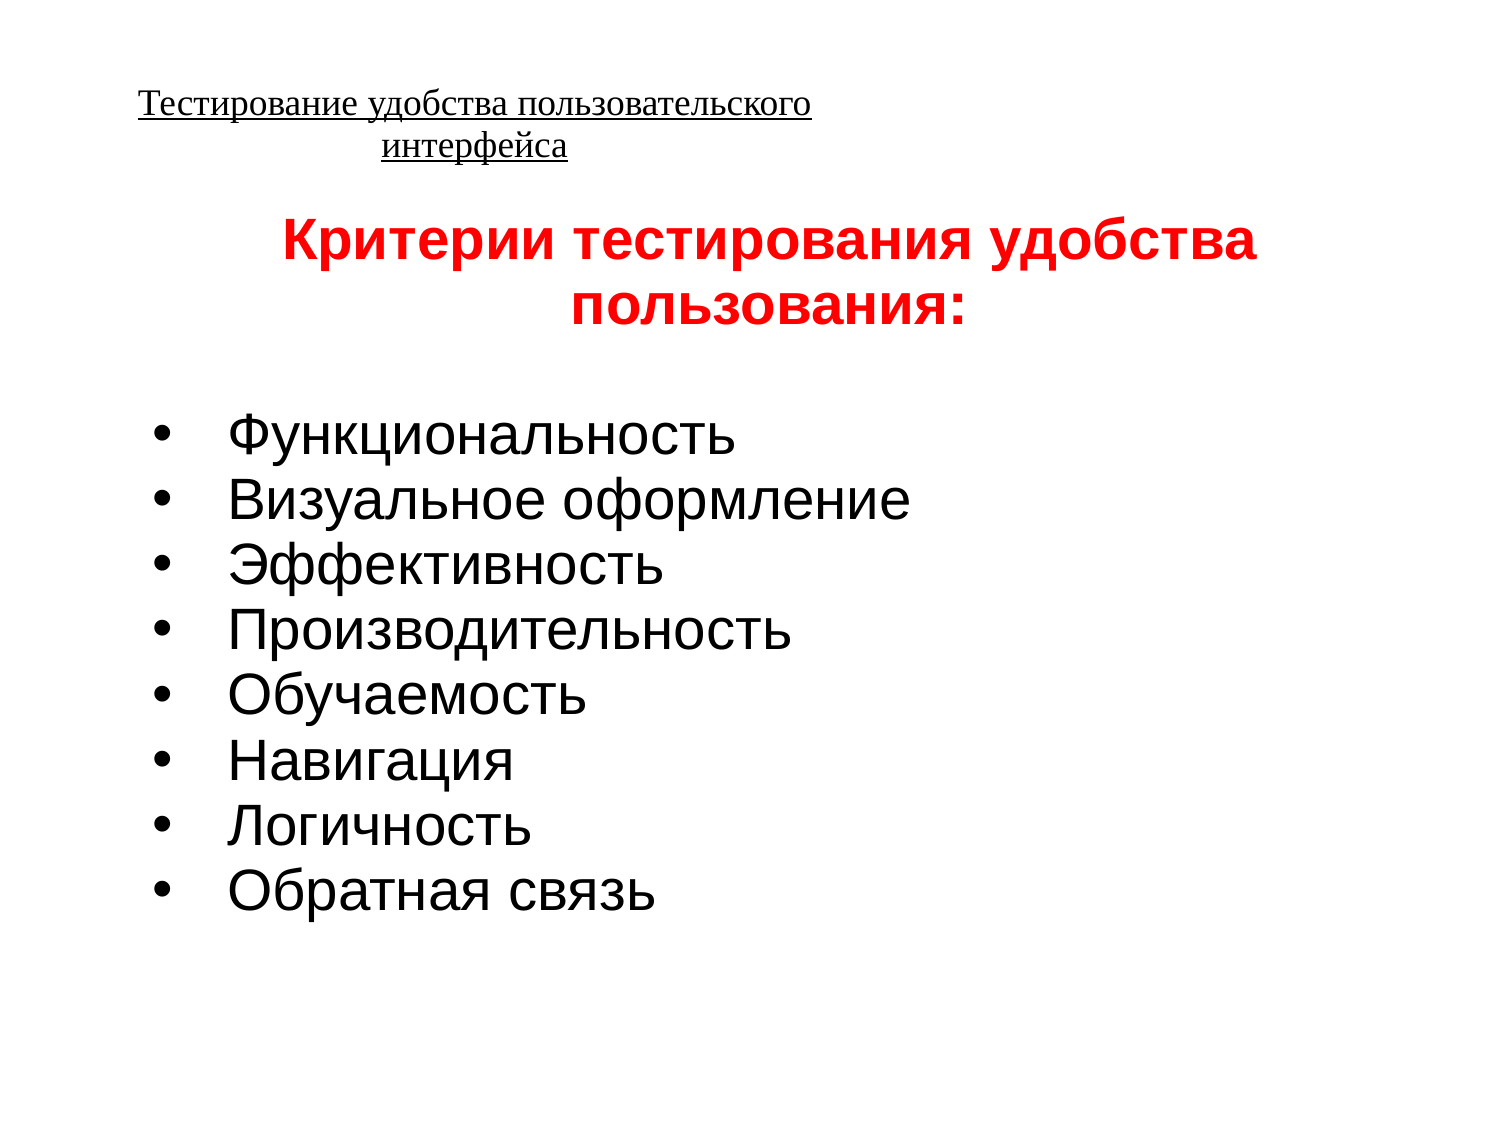

Тестирование удобства пользовательского интерфейса
Критерии тестирования удобства пользования:

Функциональность
Визуальное оформление
Эффективность
Производительность
Обучаемость
Навигация
Логичность
Обратная связь